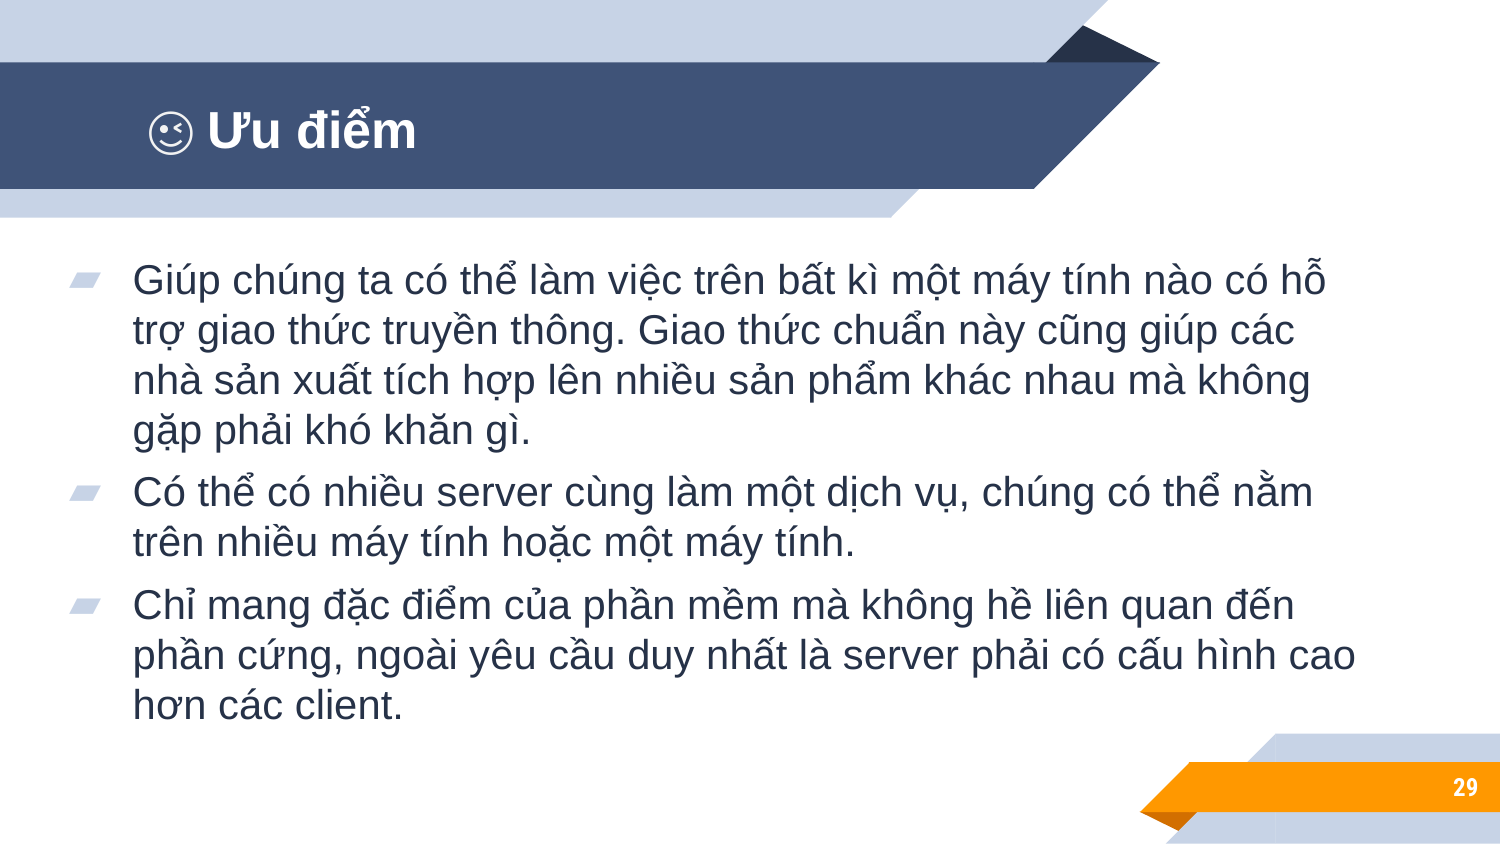

# 😉 Ưu điểm
Giúp chúng ta có thể làm việc trên bất kì một máy tính nào có hỗ trợ giao thức truyền thông. Giao thức chuẩn này cũng giúp các nhà sản xuất tích hợp lên nhiều sản phẩm khác nhau mà không gặp phải khó khăn gì.
Có thể có nhiều server cùng làm một dịch vụ, chúng có thể nằm trên nhiều máy tính hoặc một máy tính.
Chỉ mang đặc điểm của phần mềm mà không hề liên quan đến phần cứng, ngoài yêu cầu duy nhất là server phải có cấu hình cao hơn các client.
29